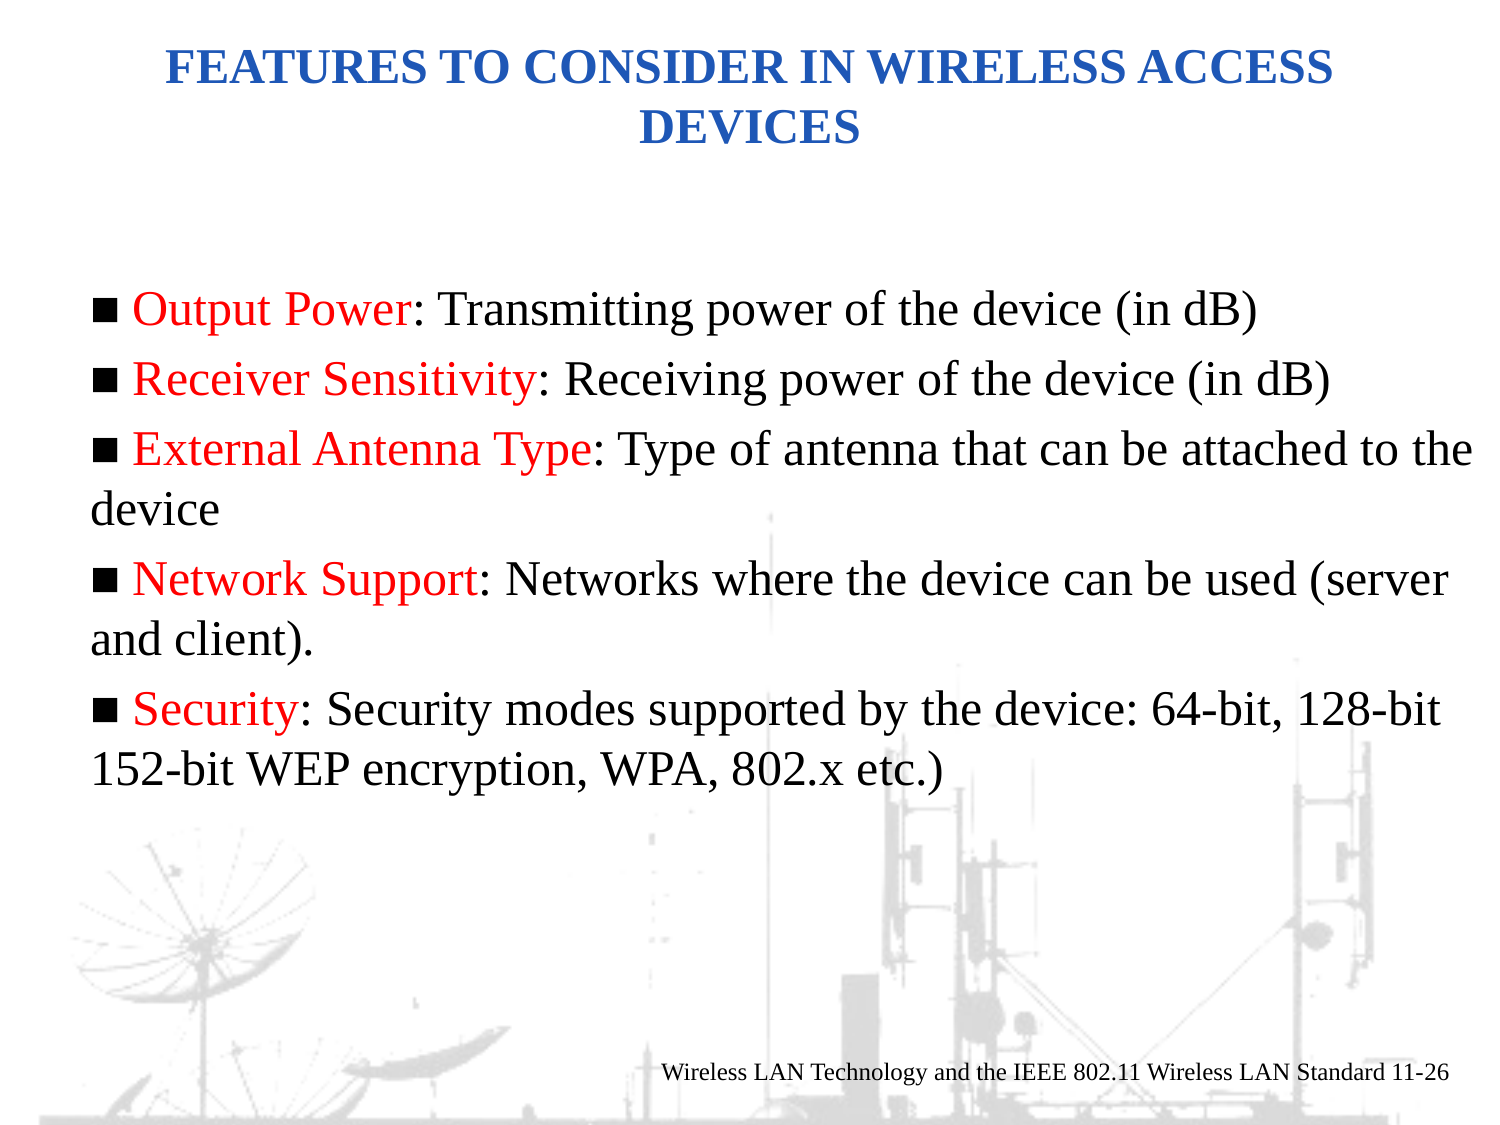

# Features to Consider in Wireless Access Devices
■ Output Power: Transmitting power of the device (in dB)
■ Receiver Sensitivity: Receiving power of the device (in dB)
■ External Antenna Type: Type of antenna that can be attached to the device
■ Network Support: Networks where the device can be used (server and client).
■ Security: Security modes supported by the device: 64-bit, 128-bit 152-bit WEP encryption, WPA, 802.x etc.)
Wireless LAN Technology and the IEEE 802.11 Wireless LAN Standard 11-26